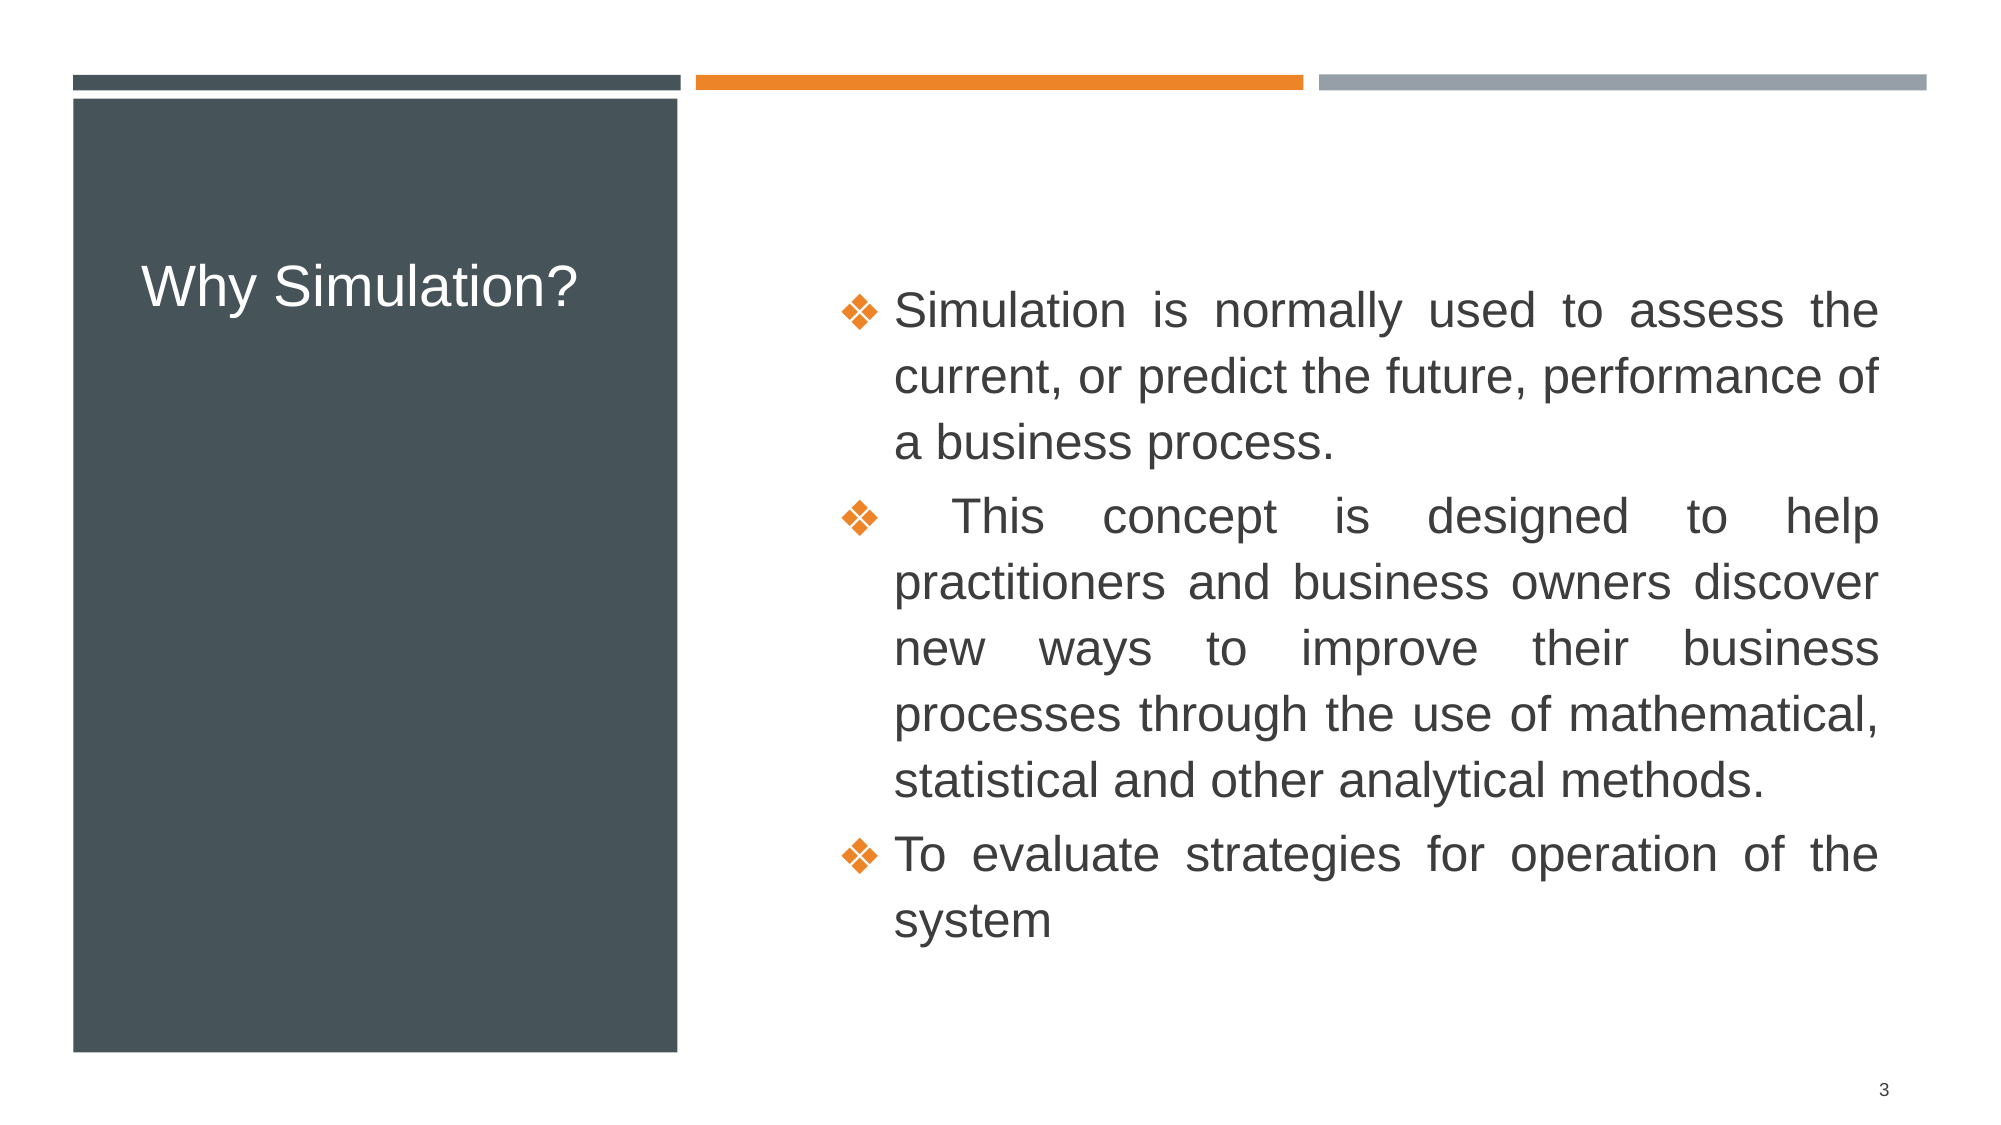

# Why Simulation?

Simulation is normally used to assess the current, or predict the future, performance of a business process.
 This concept is designed to help practitioners and business owners discover new ways to improve their business processes through the use of mathematical, statistical and other analytical methods.
To evaluate strategies for operation of the system

3